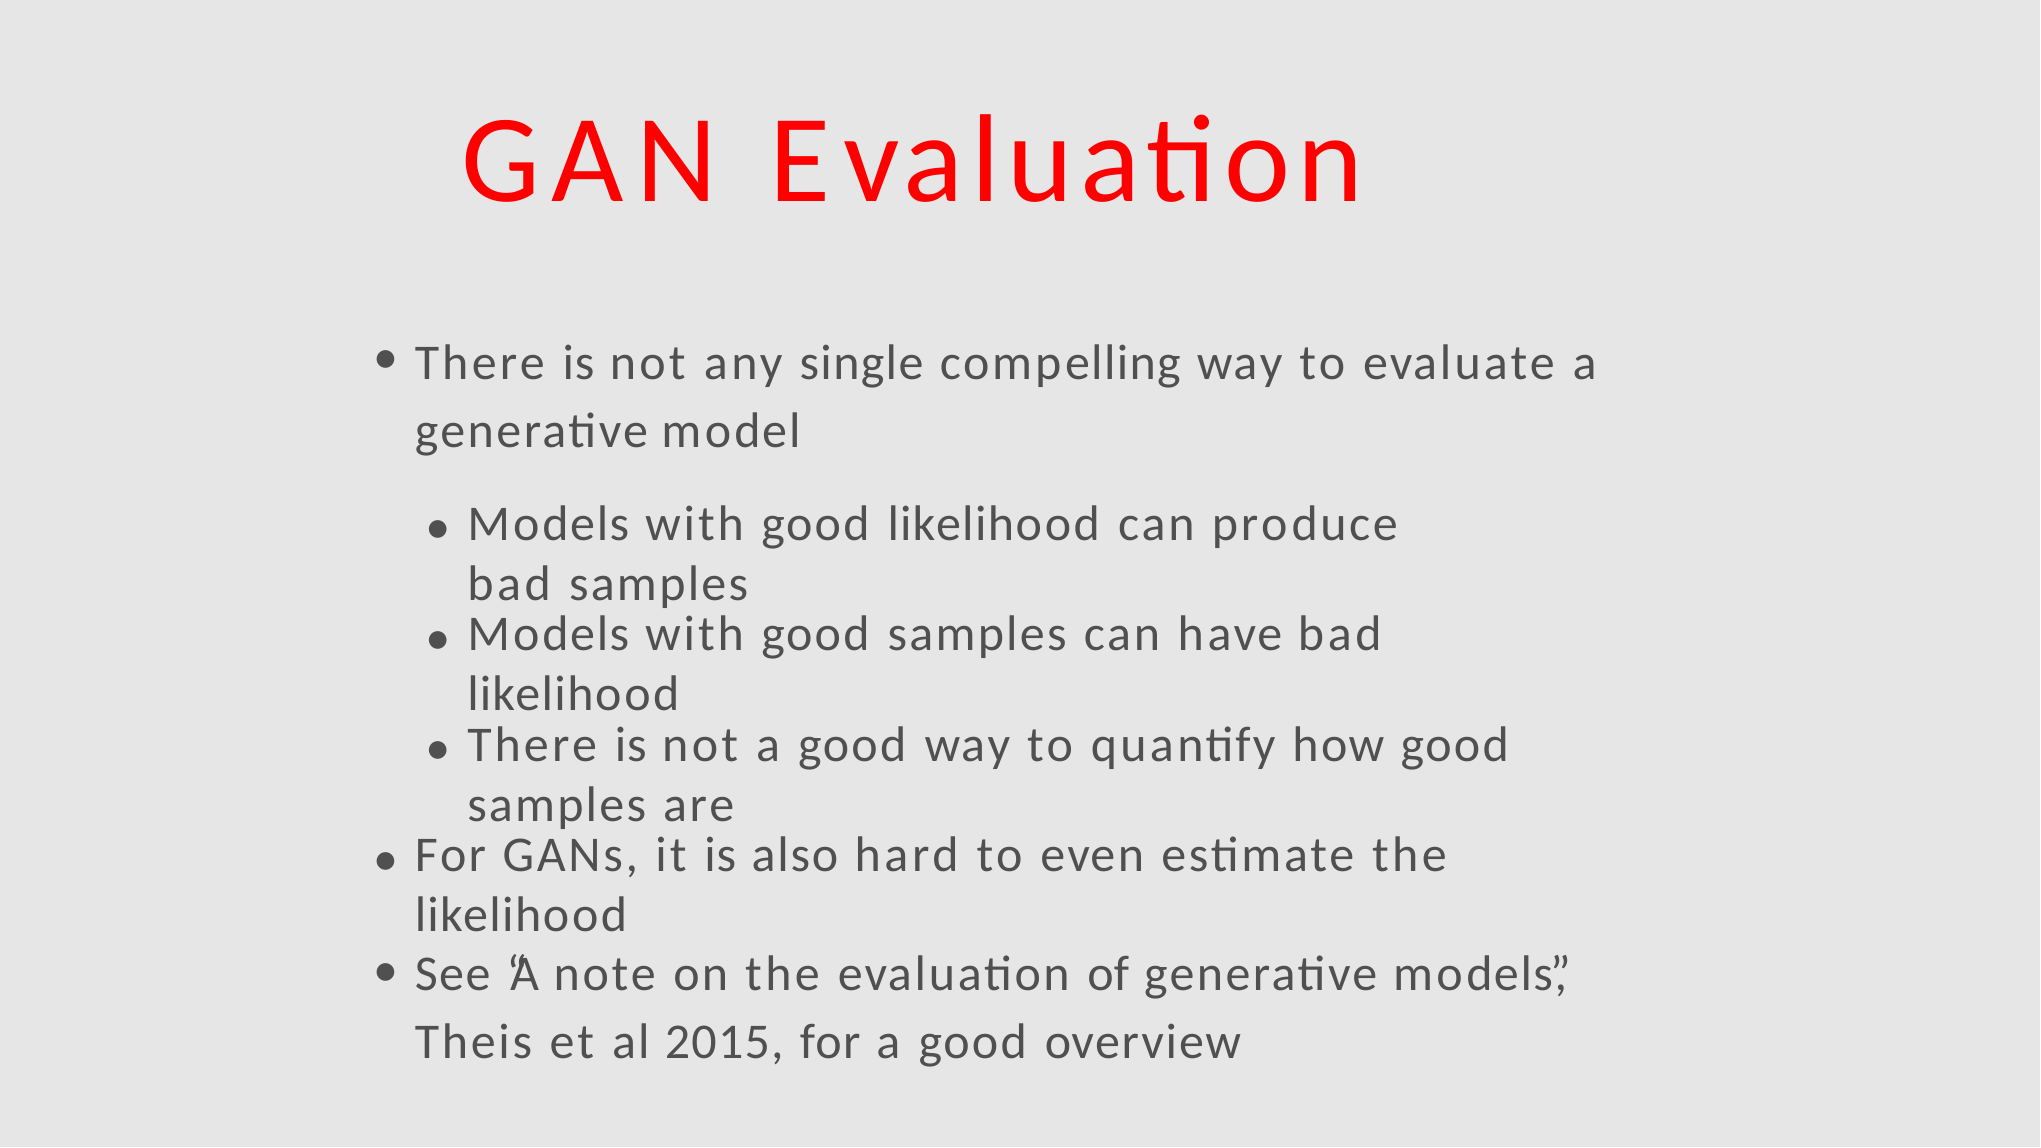

# GAN Evaluation
There is not any single compelling way to evaluate a generative model
•
Models with good likelihood can produce bad samples
•
Models with good samples can have bad likelihood
•
There is not a good way to quantify how good samples are
•
For GANs, it is also hard to even estimate the likelihood
•
See “A note on the evaluation of generative models,” Theis et al 2015, for a good overview
•